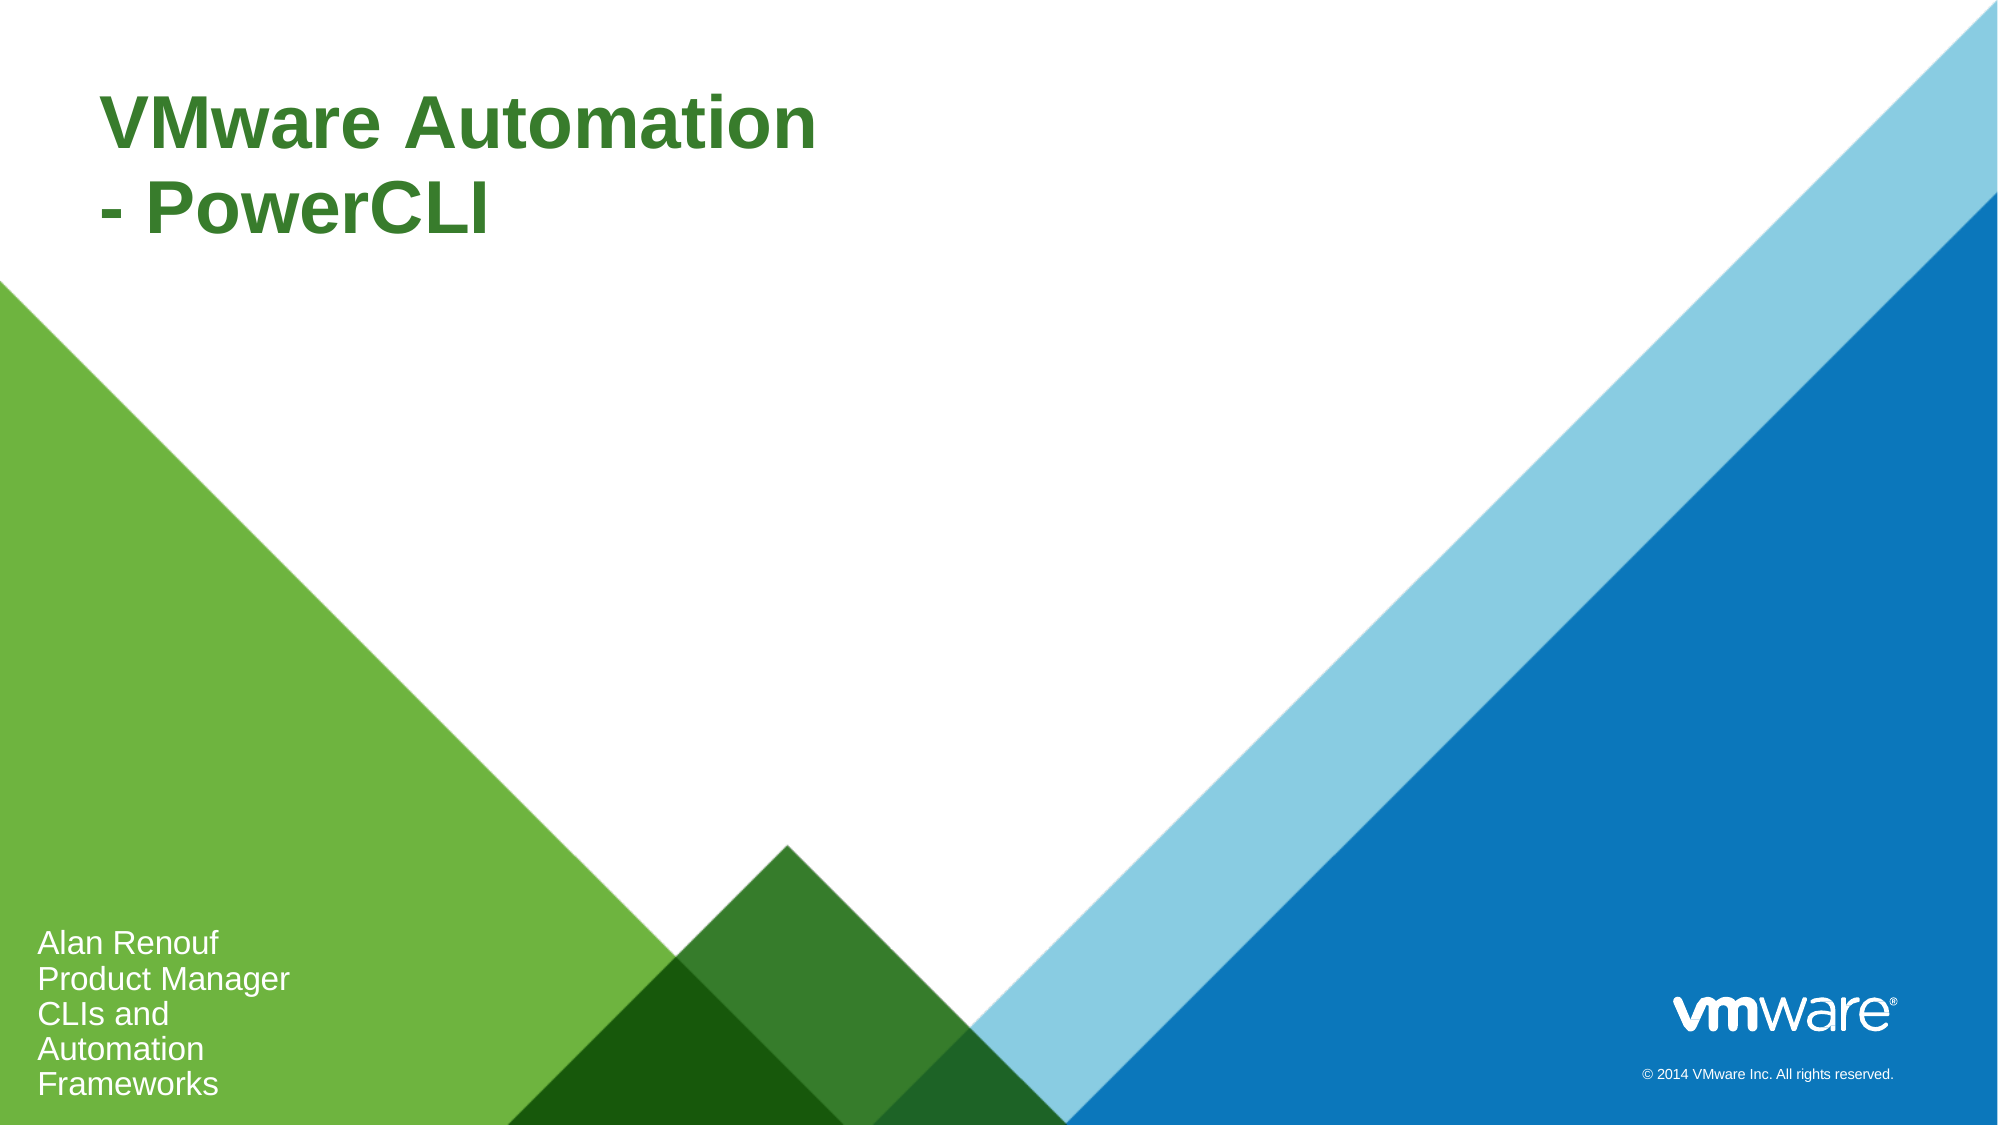

# VMware Automation
- PowerCLI
Alan Renouf  Product Manager
CLIs and Automation Frameworks

© 2014 VMware Inc. All rights reserved.